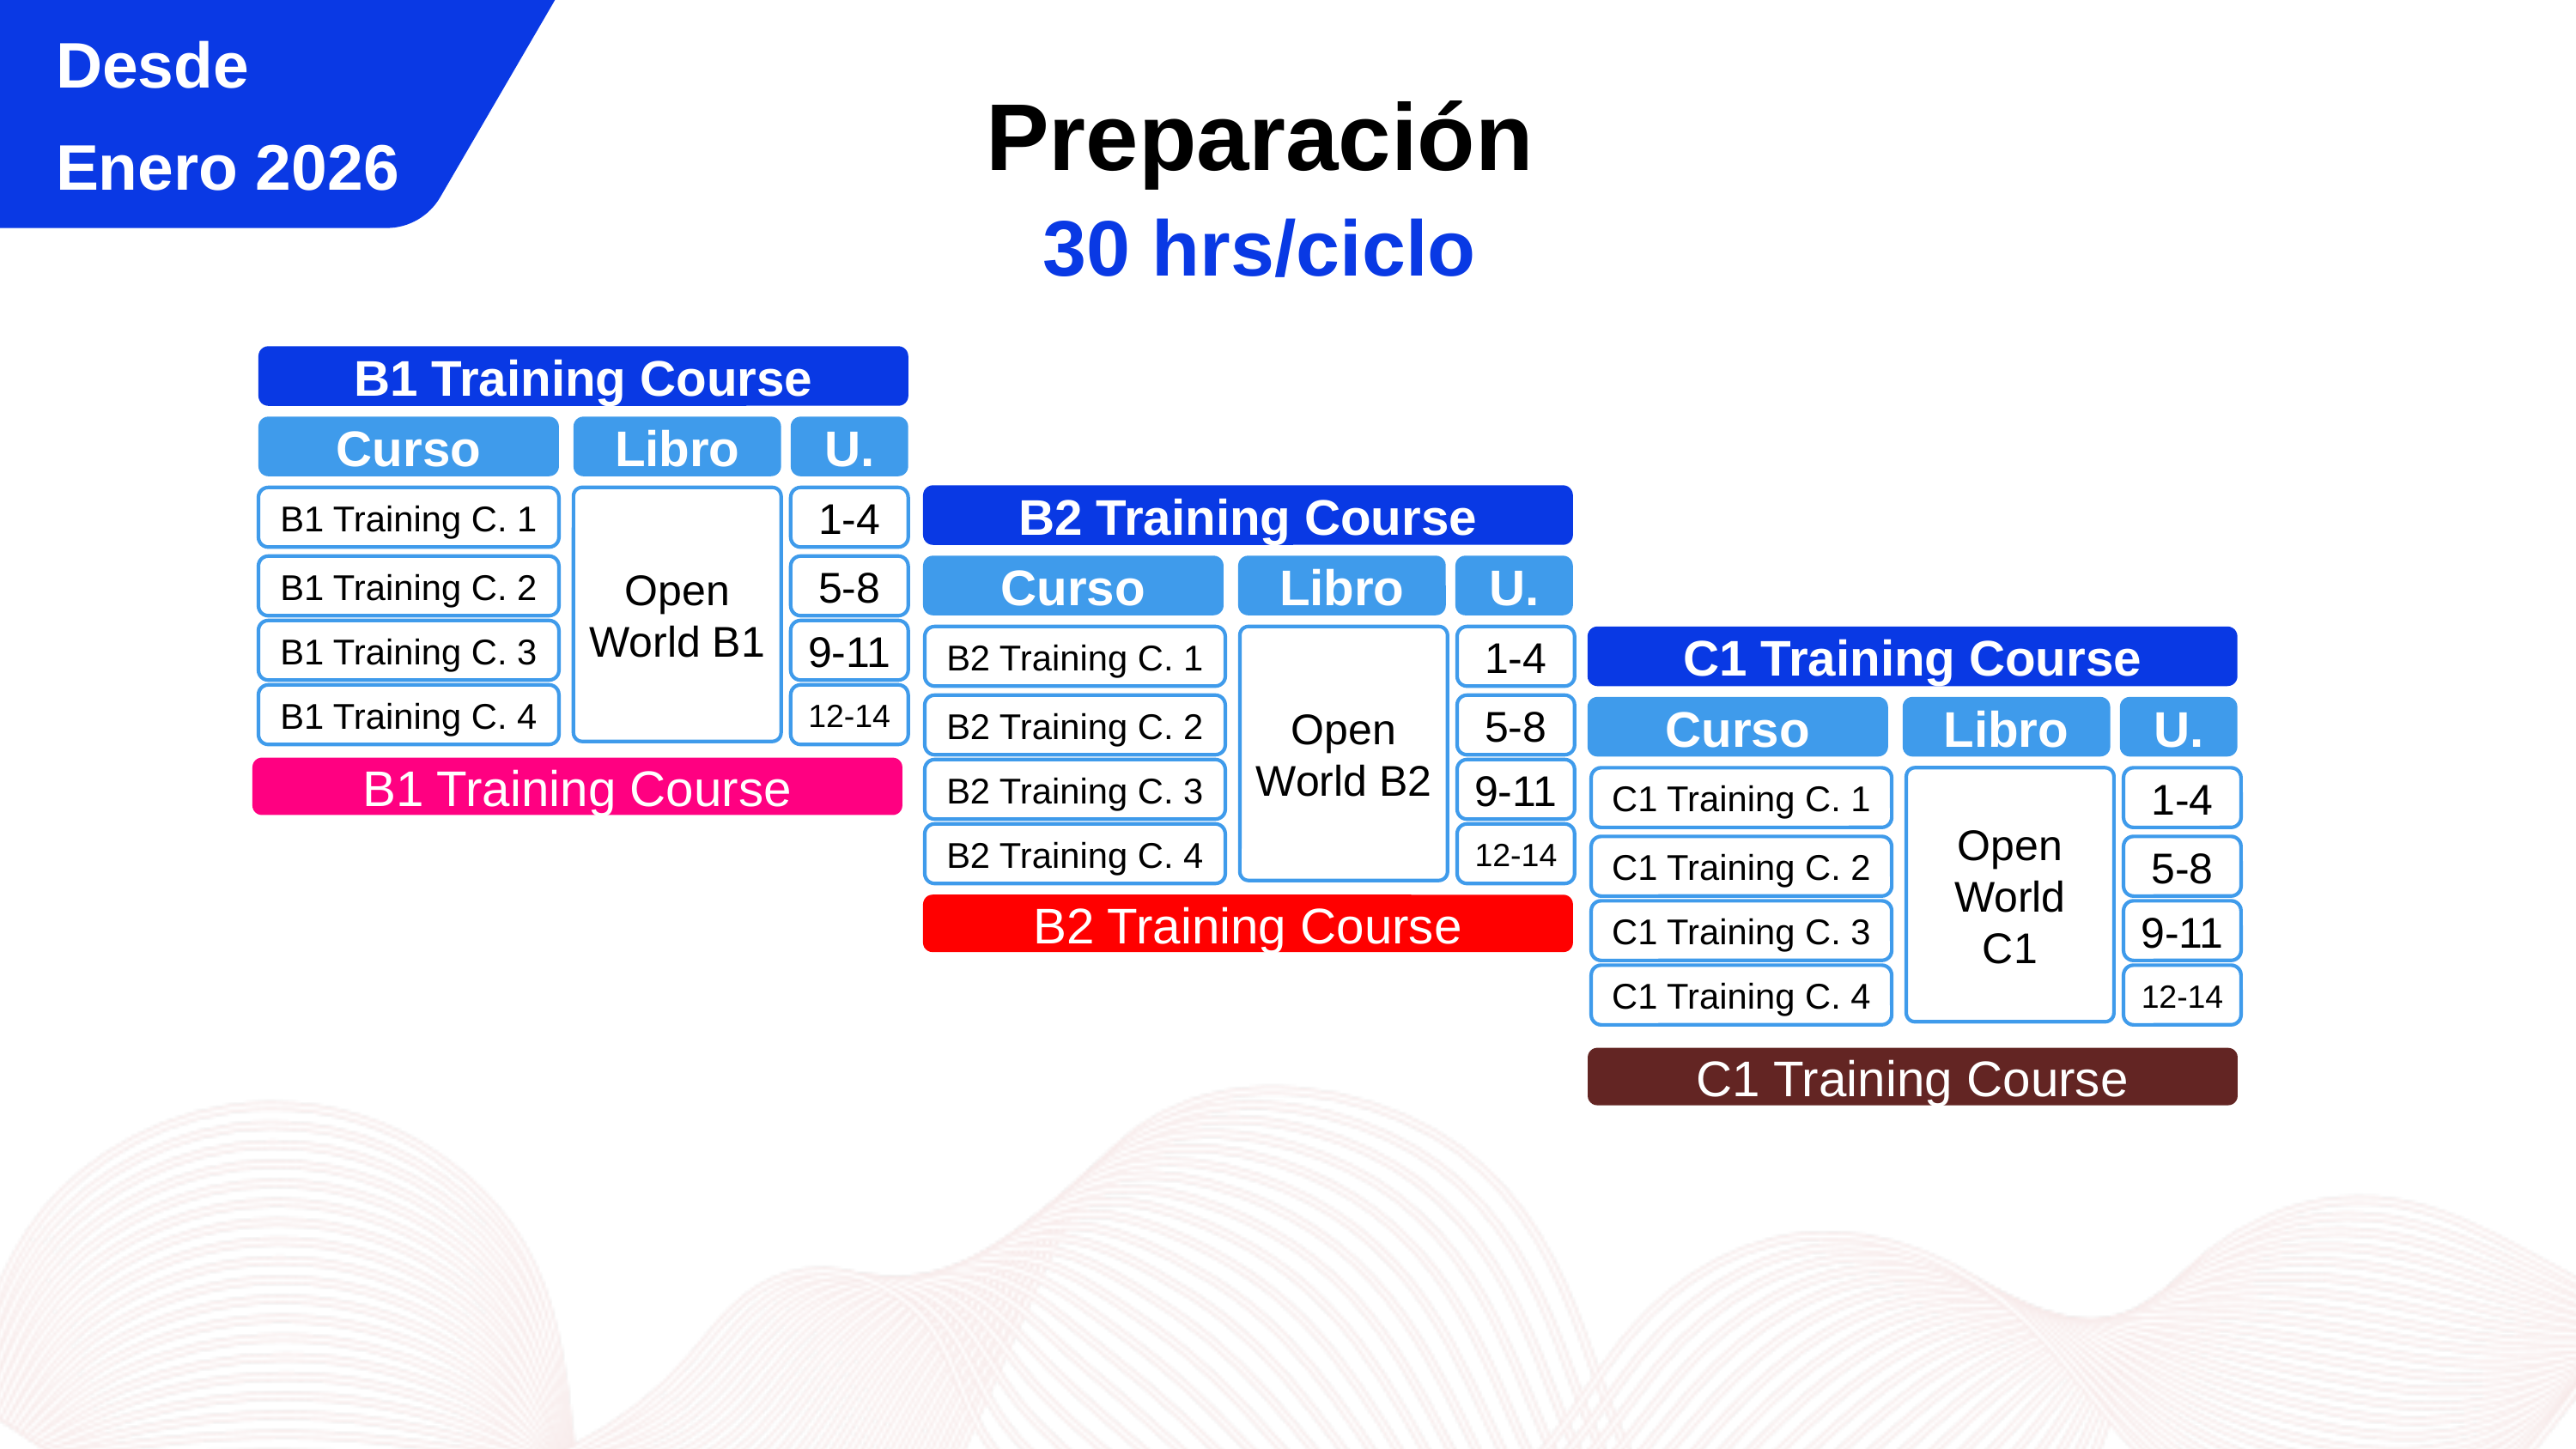

Desde
Enero 2026
Preparación
30 hrs/ciclo
B1 Training Course
Curso
Libro
U.
B2 Training Course
B1 Training C. 1
Open World B1
1-4
Curso
Libro
U.
B1 Training C. 2
5-8
B1 Training C. 3
9-11
B2 Training C. 1
Open World B2
1-4
C1 Training Course
B1 Training C. 4
12-14
B2 Training C. 2
5-8
Curso
Libro
U.
B1 Training Course
B2 Training C. 3
9-11
C1 Training C. 1
Open World C1
1-4
B2 Training C. 4
12-14
C1 Training C. 2
5-8
B2 Training Course
C1 Training C. 3
9-11
C1 Training C. 4
12-14

C1 Training Course